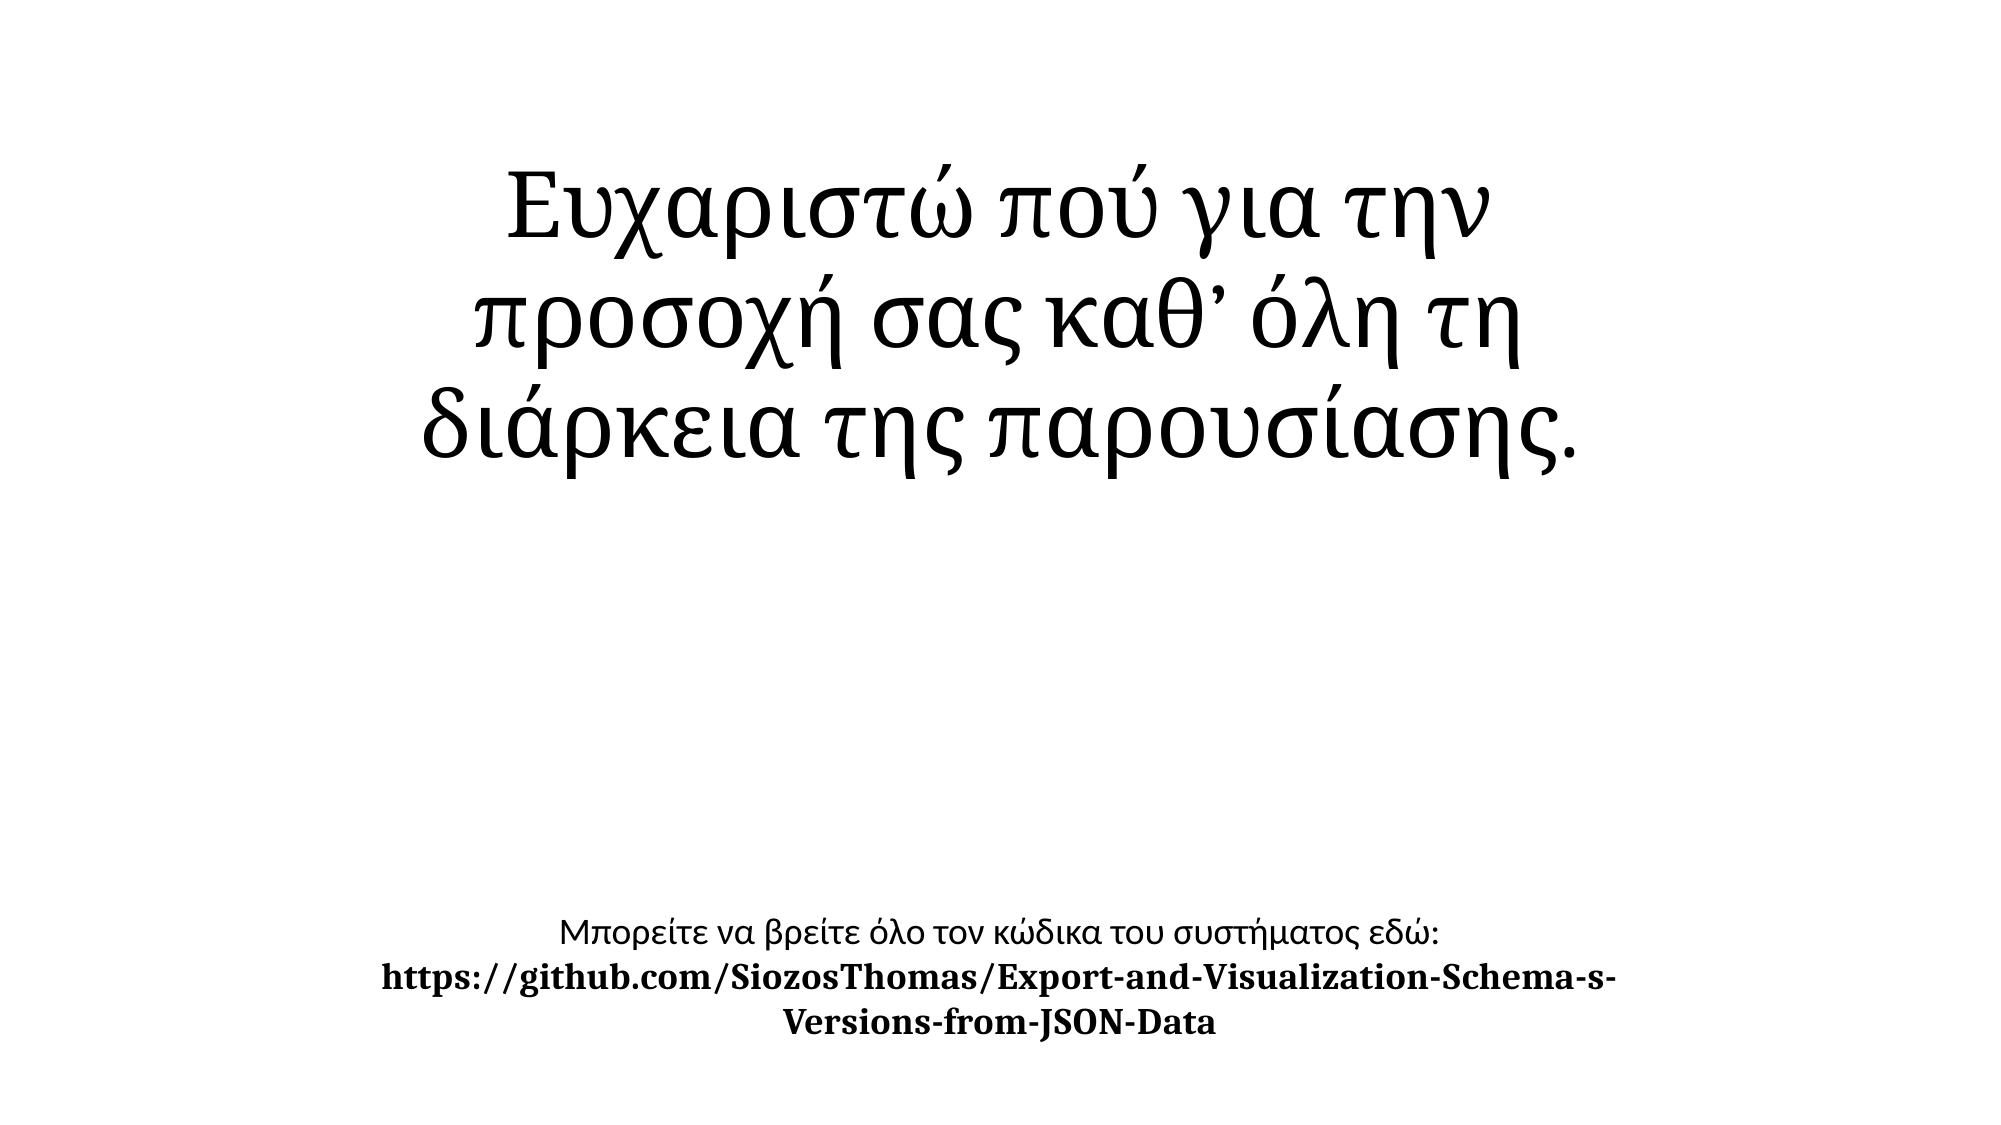

Ευχαριστώ πού για την προσοχή σας καθ’ όλη τη διάρκεια της παρουσίασης.
Μπορείτε να βρείτε όλο τον κώδικα του συστήματος εδώ:
https://github.com/SiozosThomas/Export-and-Visualization-Schema-s-Versions-from-JSON-Data